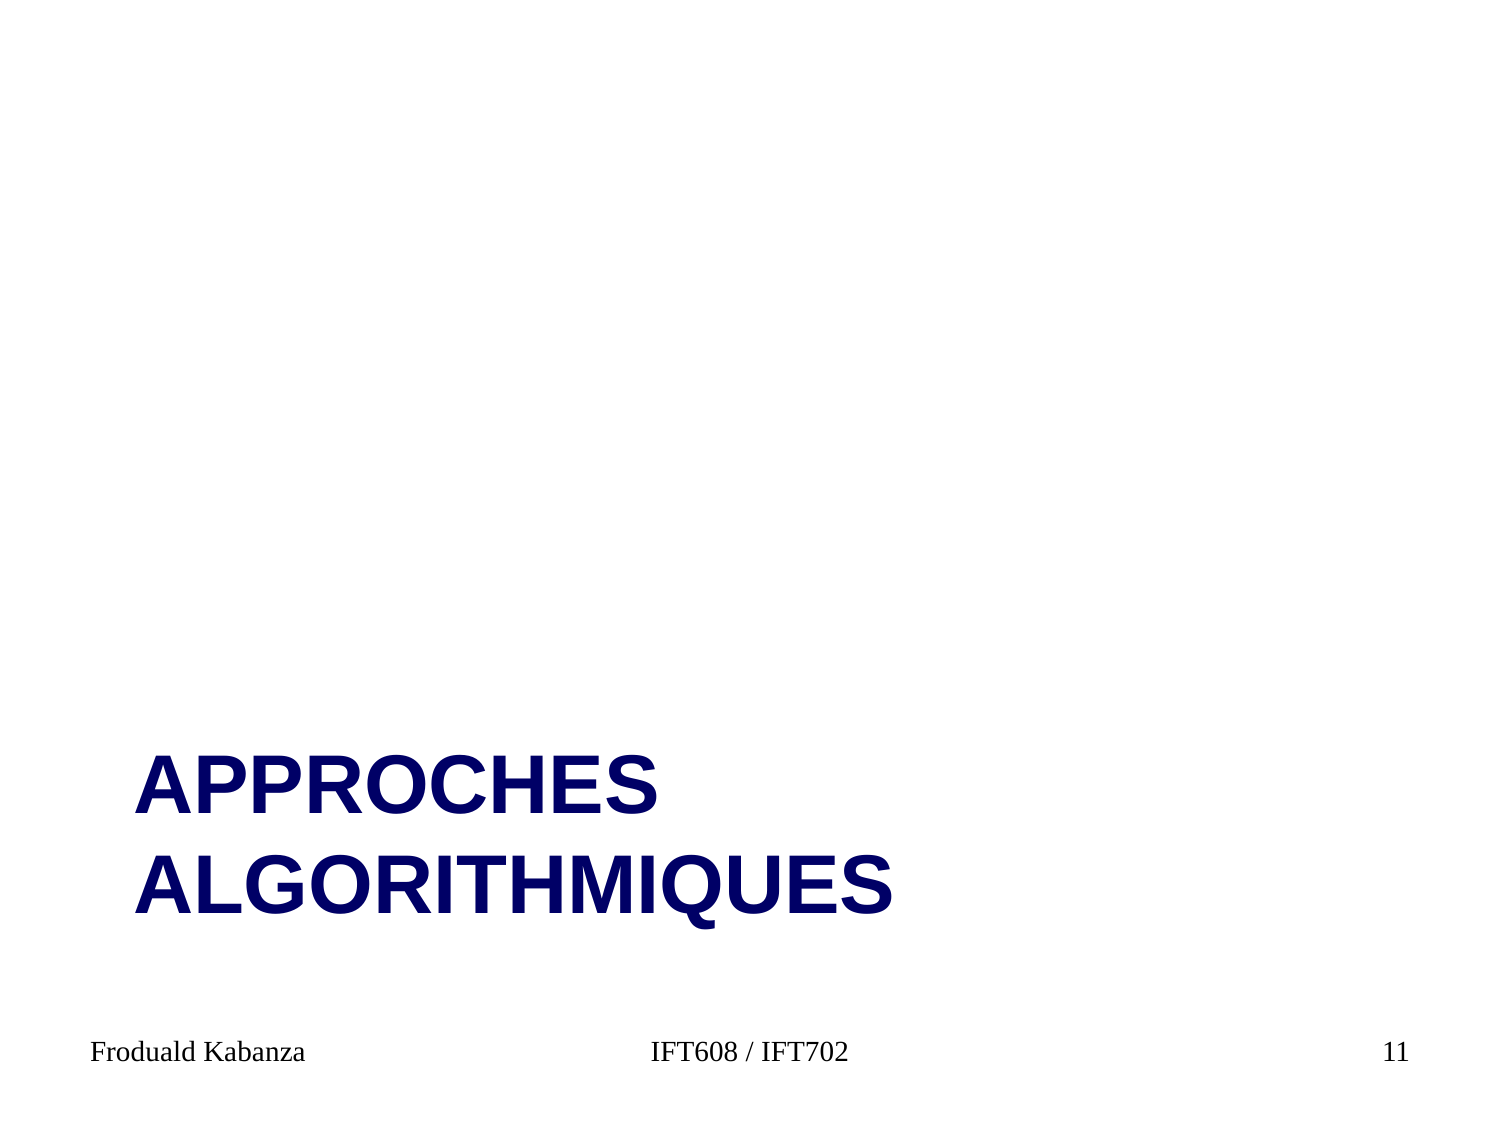

# Approches algorithmiques
Froduald Kabanza
IFT608 / IFT702
11